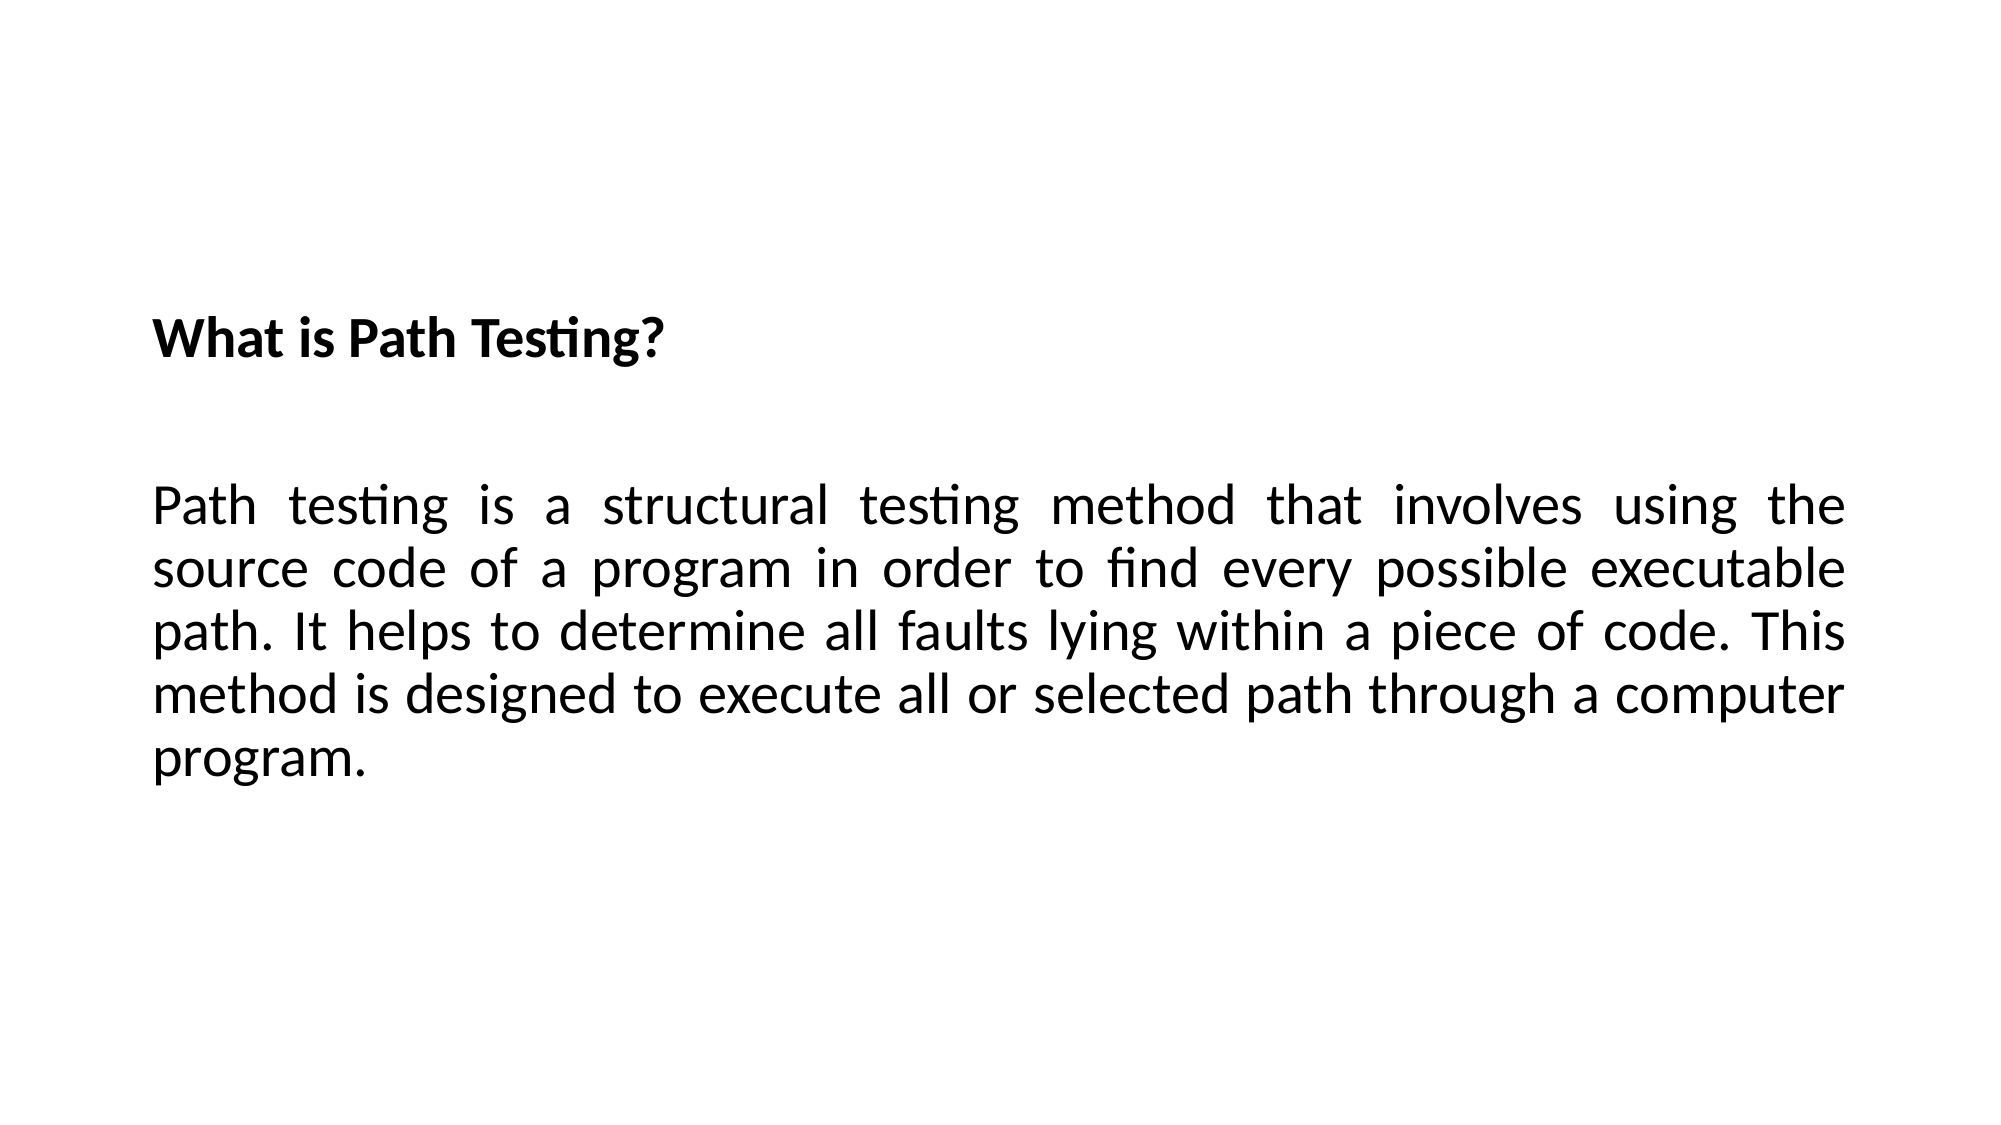

What is Path Testing?

Path testing is a structural testing method that involves using the source code of a program in order to find every possible executable path. It helps to determine all faults lying within a piece of code. This method is designed to execute all or selected path through a computer program.